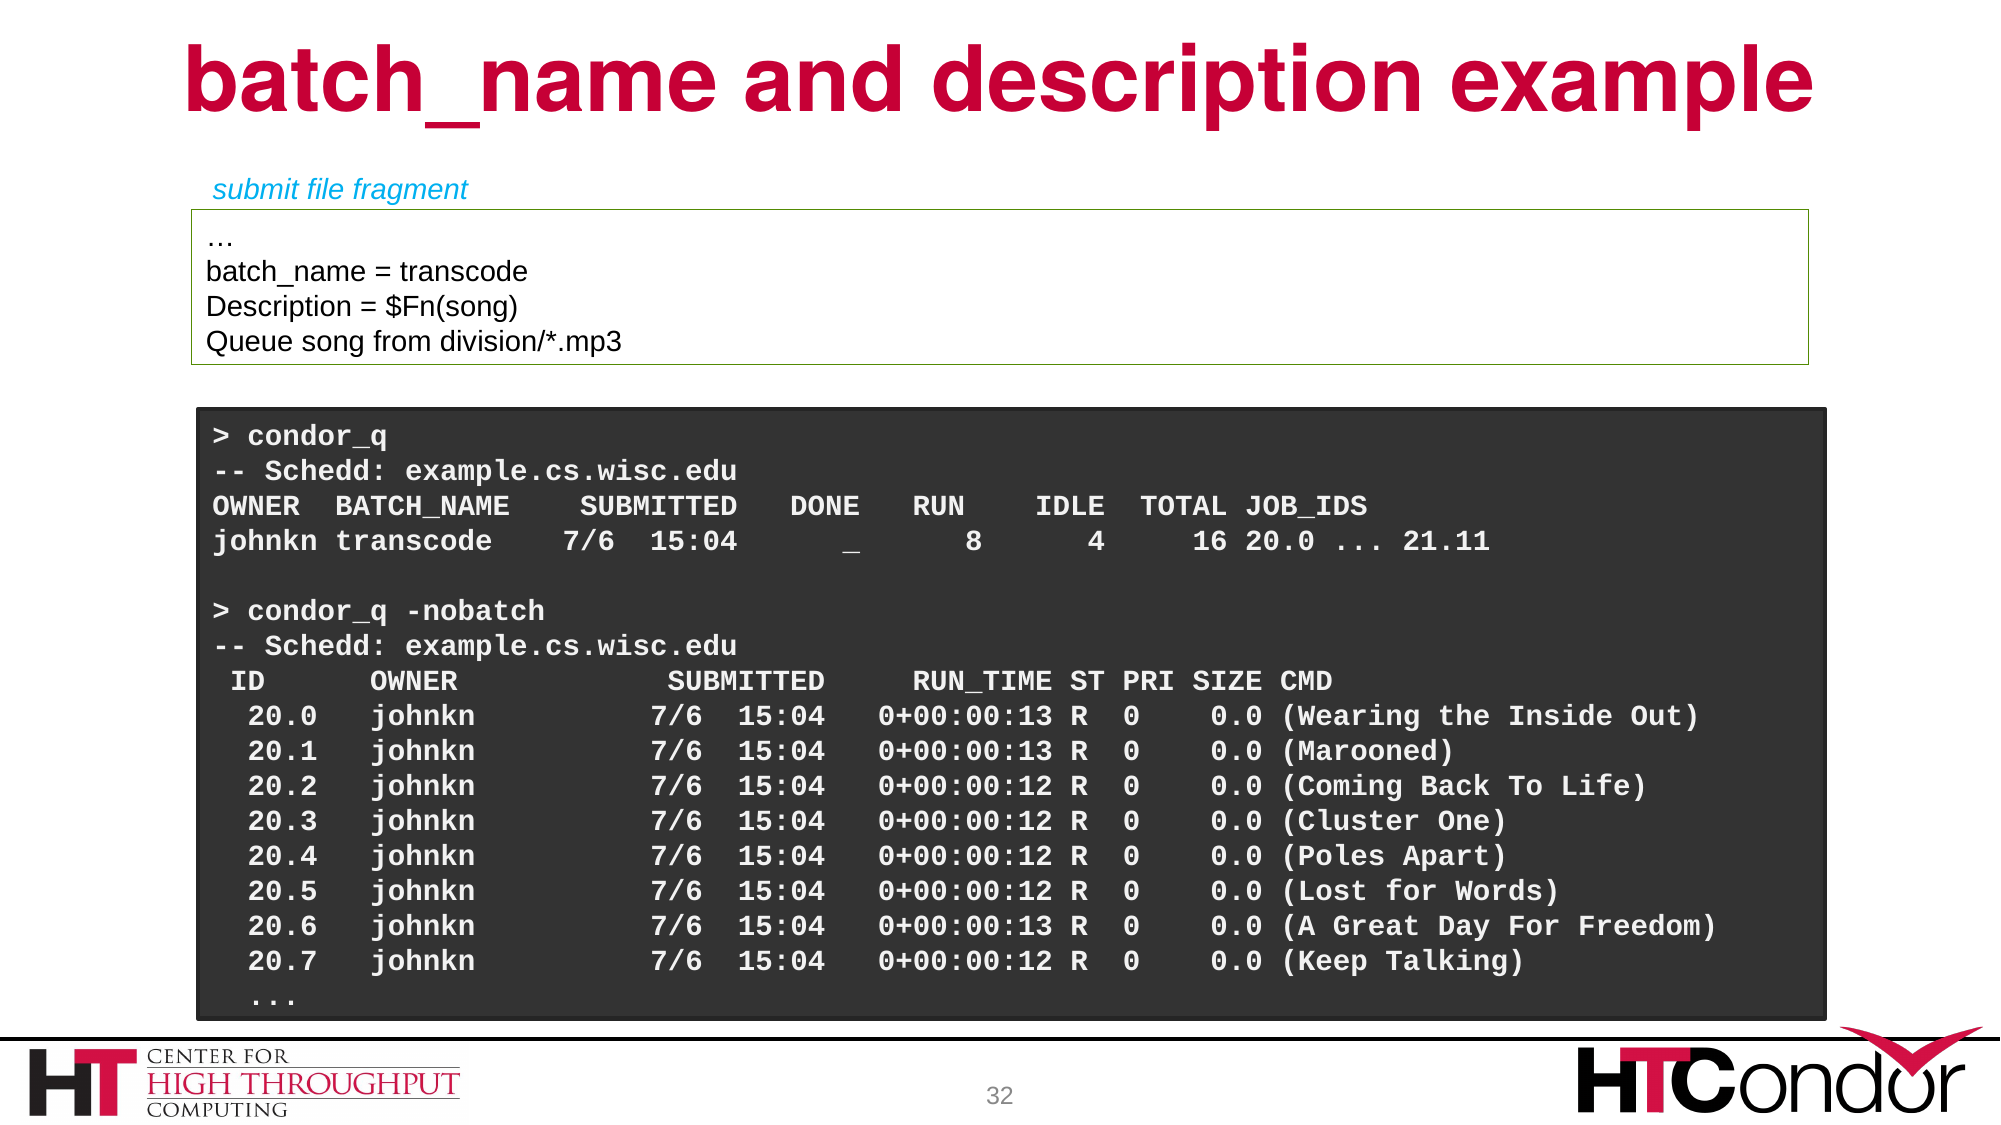

# batch_name and description example
submit file fragment
…
batch_name = transcode
Description = $Fn(song)
Queue song from division/*.mp3
> condor_q
-- Schedd: example.cs.wisc.edu
OWNER  BATCH_NAME    SUBMITTED   DONE   RUN    IDLE  TOTAL JOB_IDS
johnkn transcode    7/6  15:04      _      8      4     16 20.0 ... 21.11
> condor_q -nobatch
-- Schedd: example.cs.wisc.edu
 ID      OWNER            SUBMITTED     RUN_TIME ST PRI SIZE CMD
  20.0   johnkn          7/6  15:04   0+00:00:13 R  0    0.0 (Wearing the Inside Out)
  20.1   johnkn          7/6  15:04   0+00:00:13 R  0    0.0 (Marooned)
  20.2   johnkn          7/6  15:04   0+00:00:12 R  0    0.0 (Coming Back To Life)
  20.3   johnkn          7/6  15:04   0+00:00:12 R  0    0.0 (Cluster One)
  20.4   johnkn          7/6  15:04   0+00:00:12 R  0    0.0 (Poles Apart)
  20.5   johnkn          7/6  15:04   0+00:00:12 R  0    0.0 (Lost for Words)
  20.6   johnkn          7/6  15:04   0+00:00:13 R  0    0.0 (A Great Day For Freedom)
  20.7   johnkn          7/6  15:04   0+00:00:12 R  0    0.0 (Keep Talking)
  ...
32